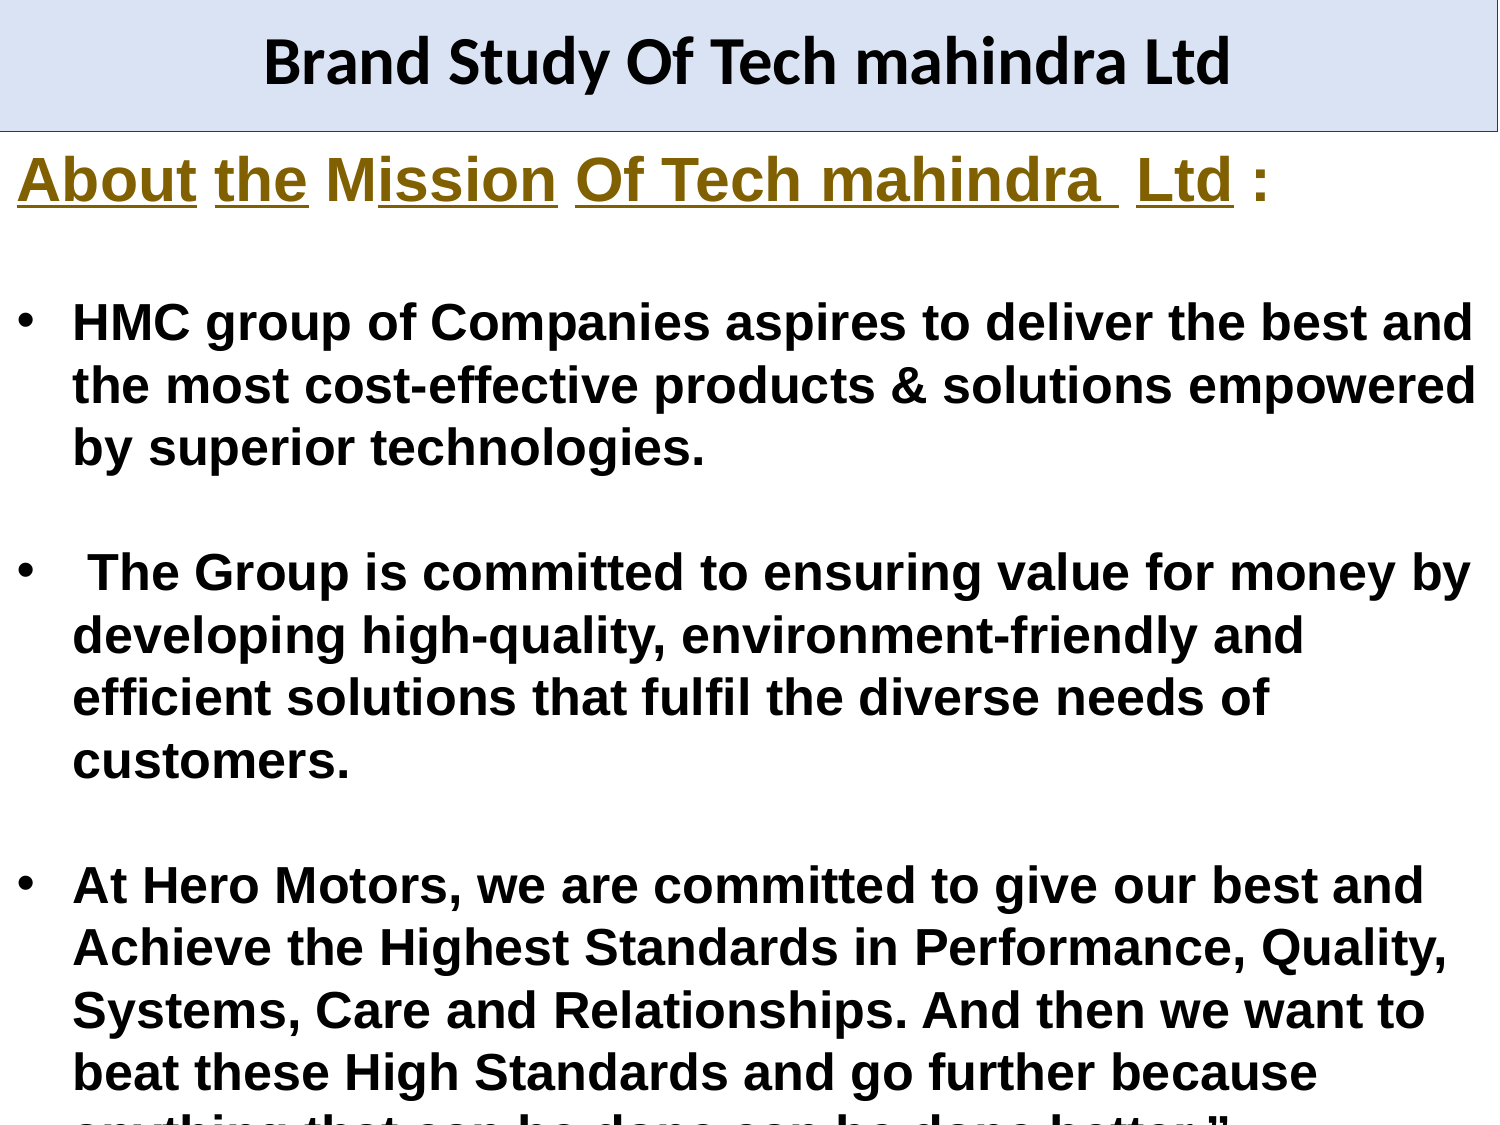

# Brand Study Of Tech mahindra Ltd
About the Mission Of Tech mahindra  Ltd :

HMC group of Companies aspires to deliver the best and the most cost-effective products & solutions empowered by superior technologies.

 The Group is committed to ensuring value for money by developing high-quality, environment-friendly and efficient solutions that fulfil the diverse needs of customers.

At Hero Motors, we are committed to give our best and Achieve the Highest Standards in Performance, Quality, Systems, Care and Relationships. And then we want to beat these High Standards and go further because anything that can be done can be done better.”